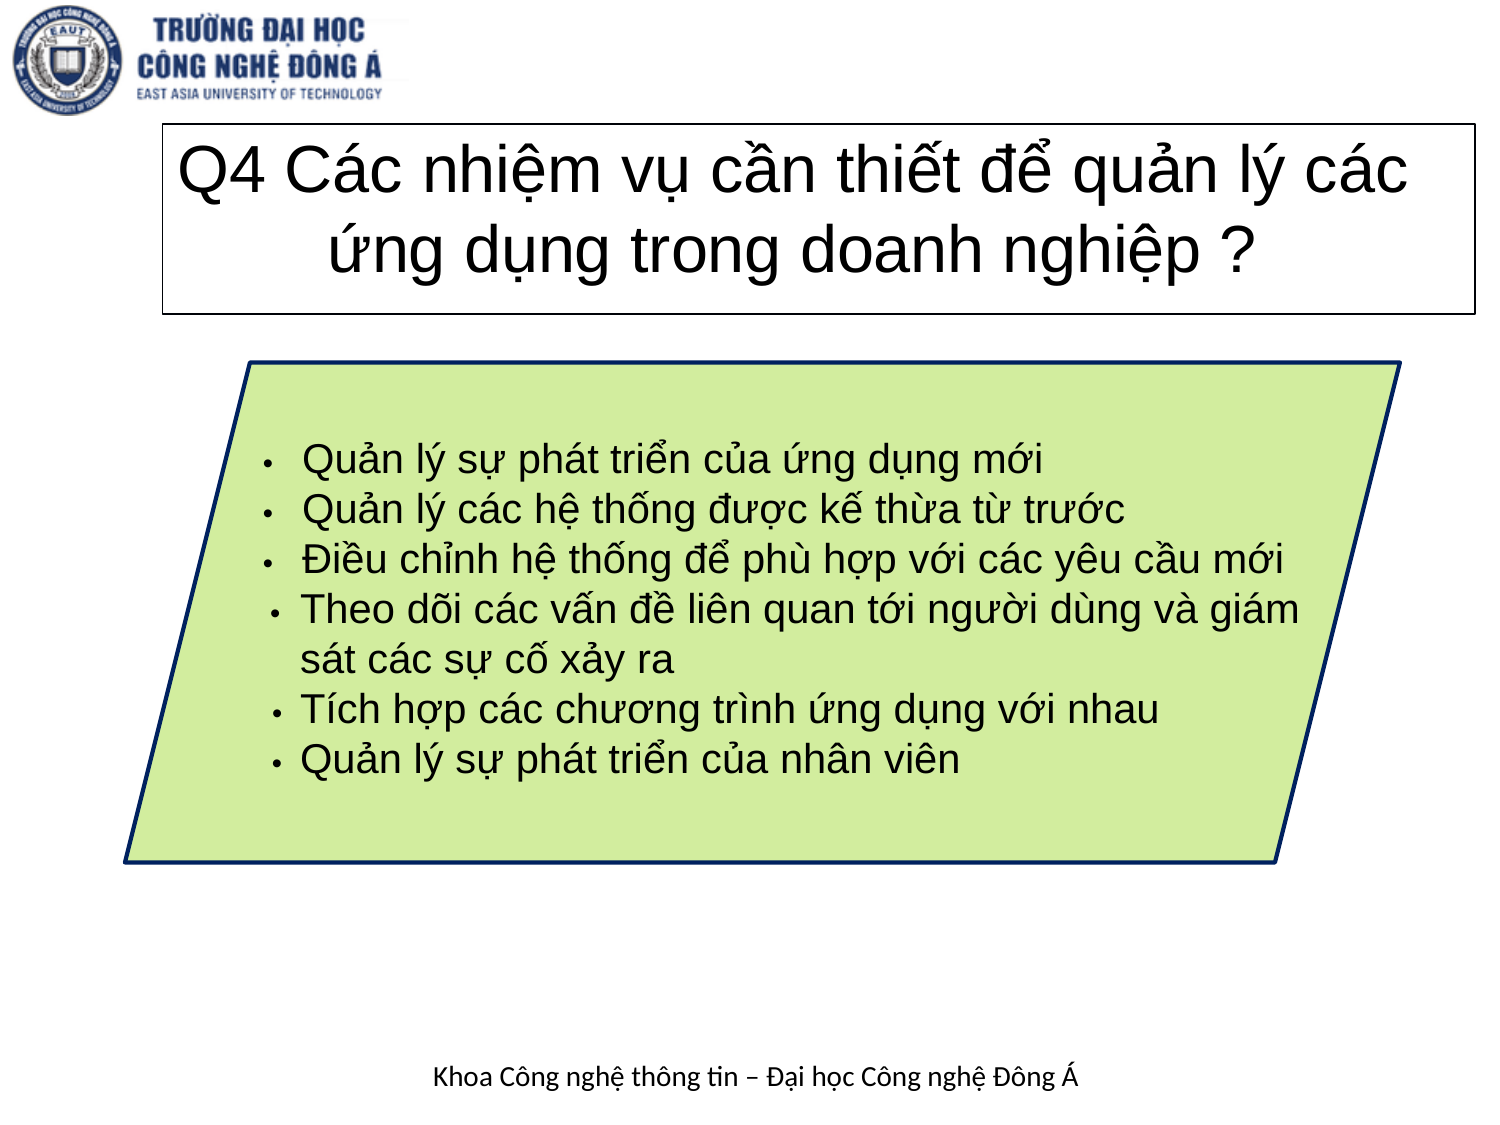

# Q4 Các nhiệm vụ cần thiết để quản lý các  ứng dụng trong doanh nghiệp ?

•	Quản lý sự phát triển của ứng dụng mới
•	Quản lý các hệ thống được kế thừa từ trước
•	Điều chỉnh hệ thống để phù hợp với các yêu cầu mới
• Theo dõi các vấn đề liên quan tới người dùng và giám
sát các sự cố xảy ra
• Tích hợp các chương trình ứng dụng với nhau
• Quản lý sự phát triển của nhân viên